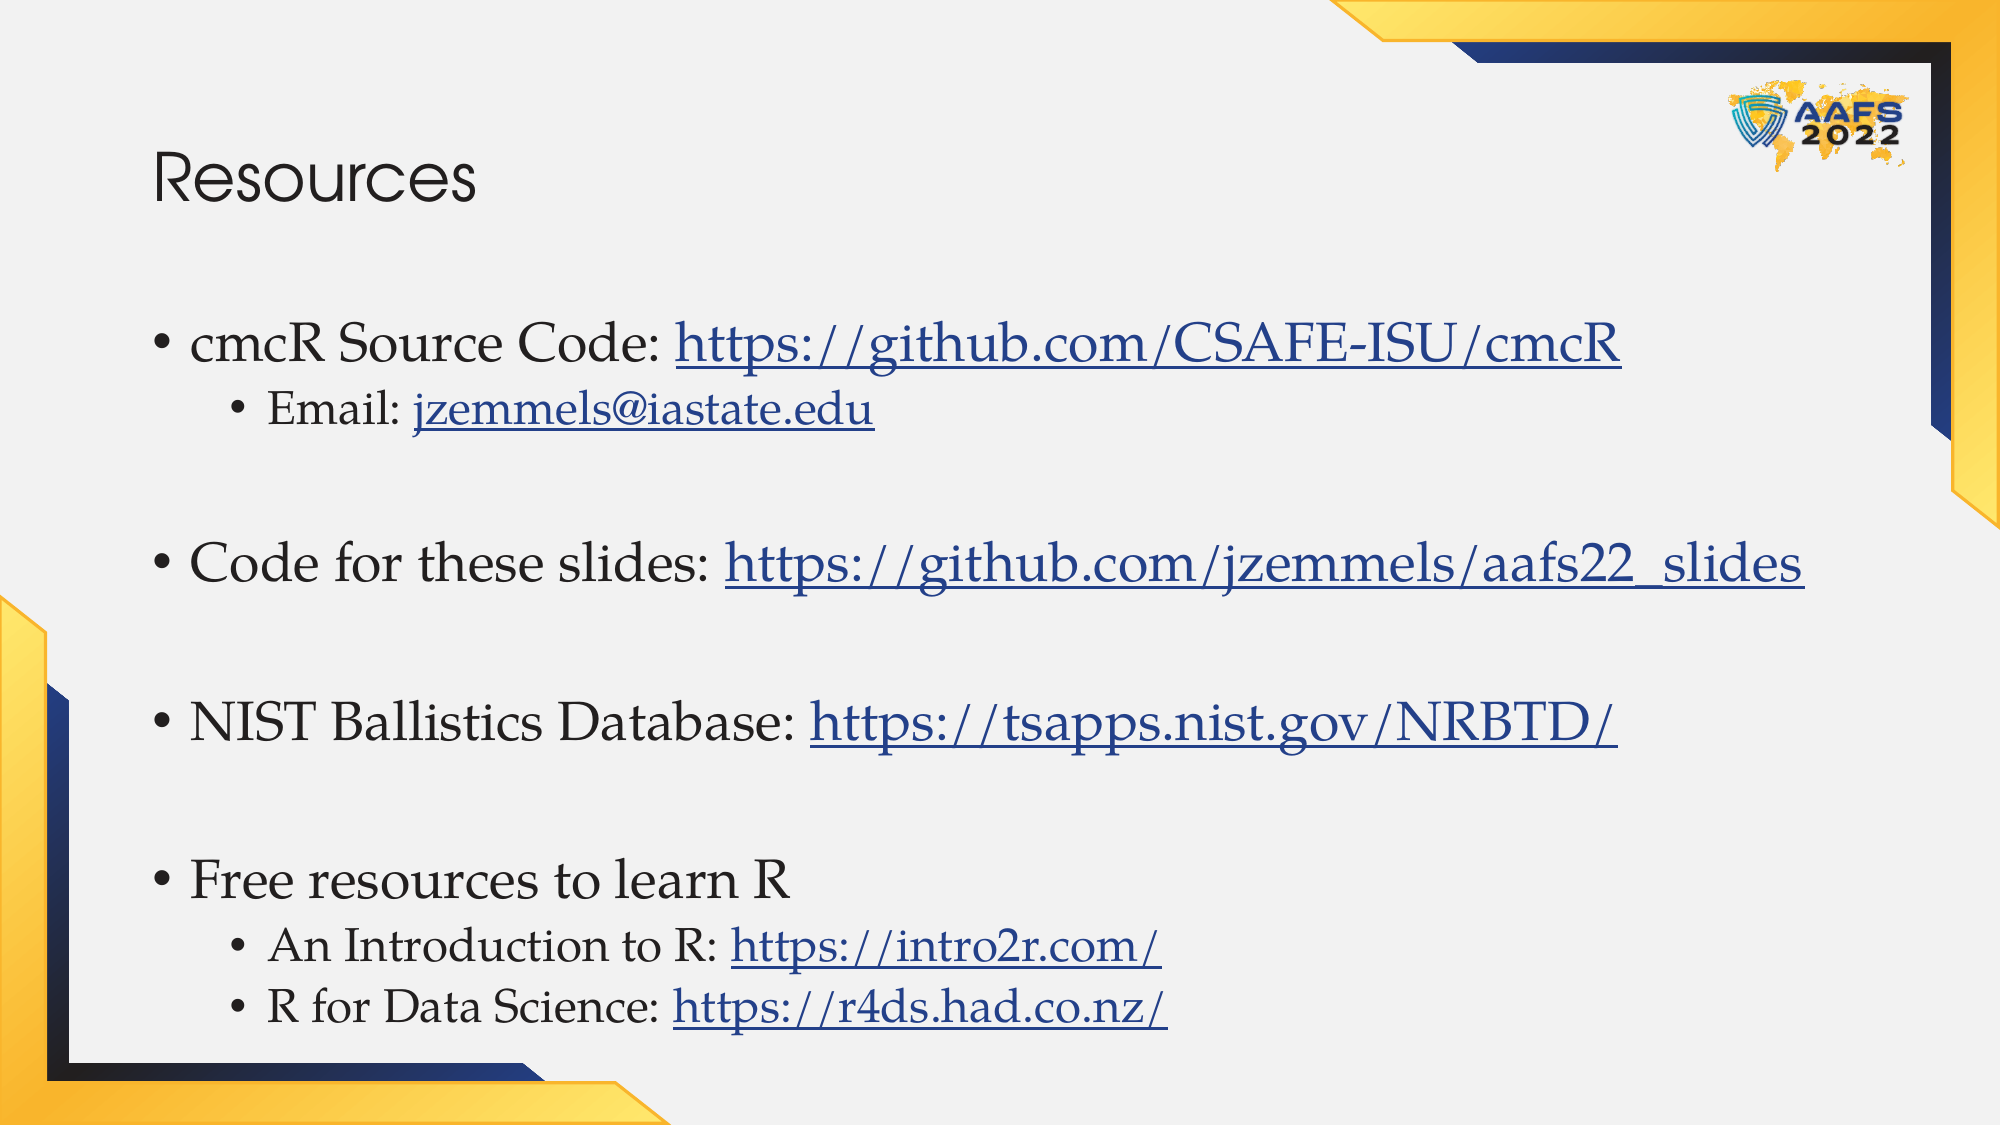

# Resources
cmcR Source Code: https://github.com/CSAFE-ISU/cmcR
Email: jzemmels@iastate.edu

Code for these slides: https://github.com/jzemmels/aafs22_slides

NIST Ballistics Database: https://tsapps.nist.gov/NRBTD/

Free resources to learn R
An Introduction to R: https://intro2r.com/
R for Data Science: https://r4ds.had.co.nz/